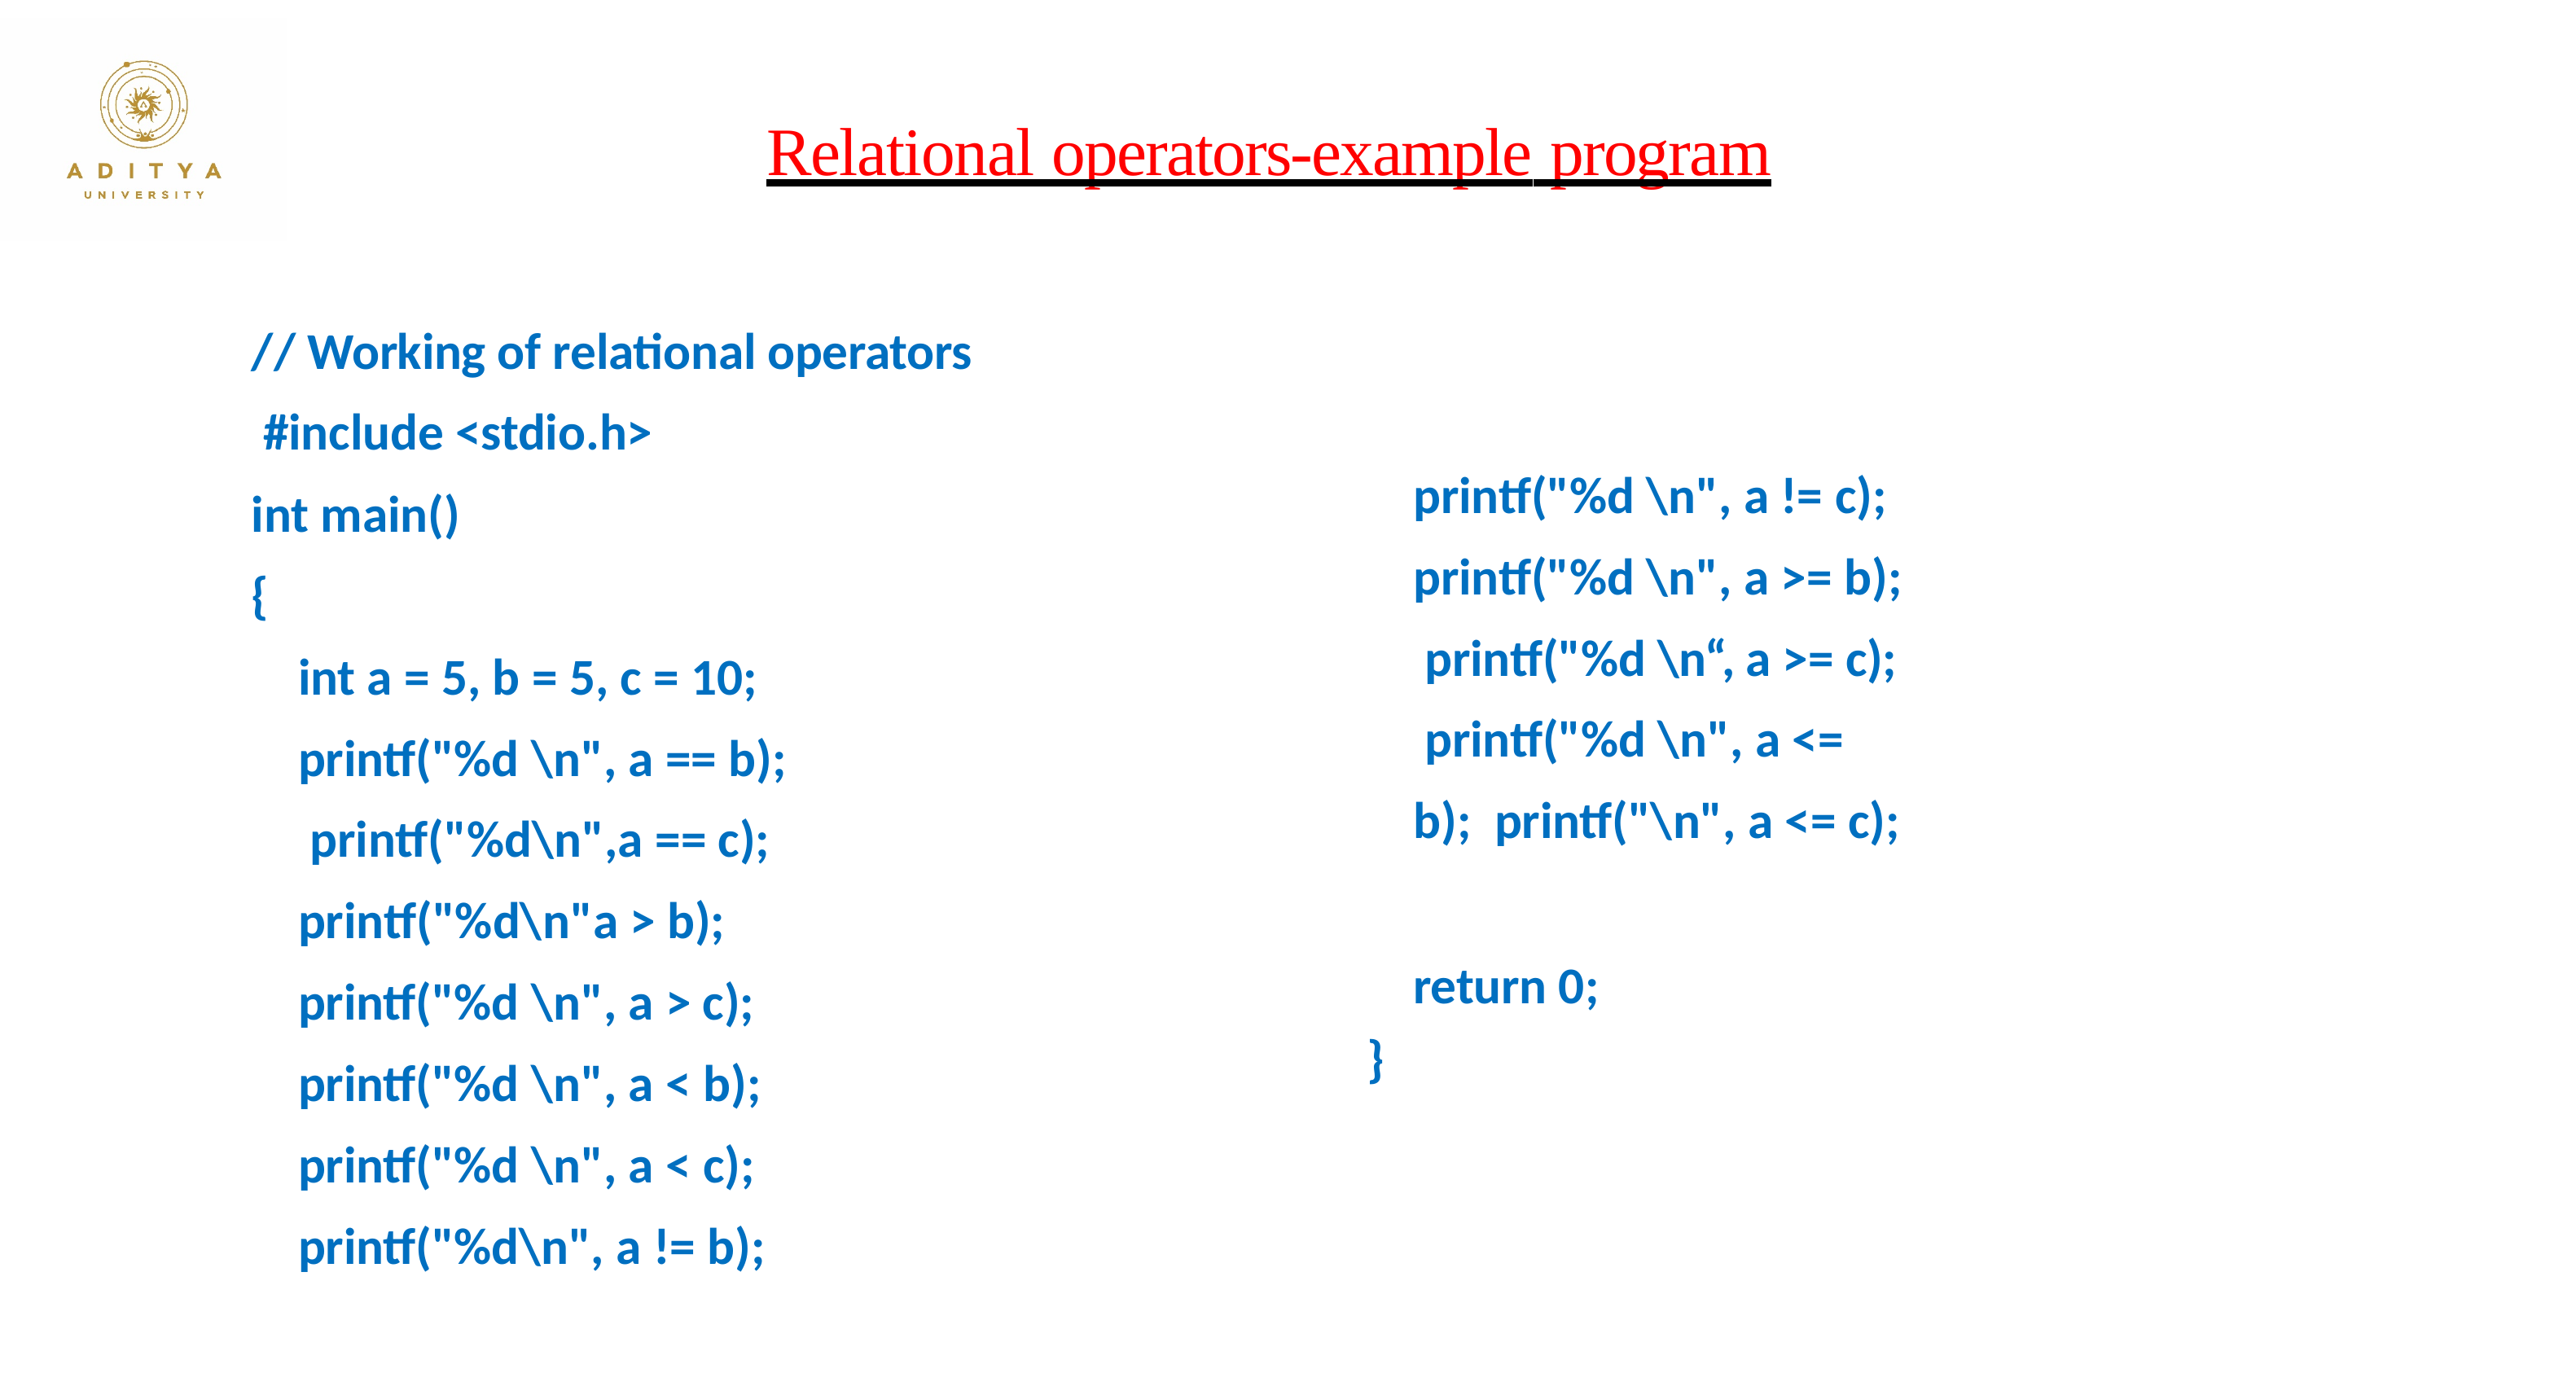

Relational operators-example program
// Working of relational operators  #include <stdio.h>
int main()
{
int a = 5, b = 5, c = 10;
printf("%d \n", a == b);  printf("%d\n",a == c);  printf("%d\n"a > b);  printf("%d \n", a > c);
printf("%d \n", a < b);
printf("%d \n", a < c);
printf("%d\n", a != b);
printf("%d \n", a != c);  printf("%d \n", a >= b);  printf("%d \n“, a >= c);  printf("%d \n", a <= b);  printf("\n", a <= c);
return 0;
}